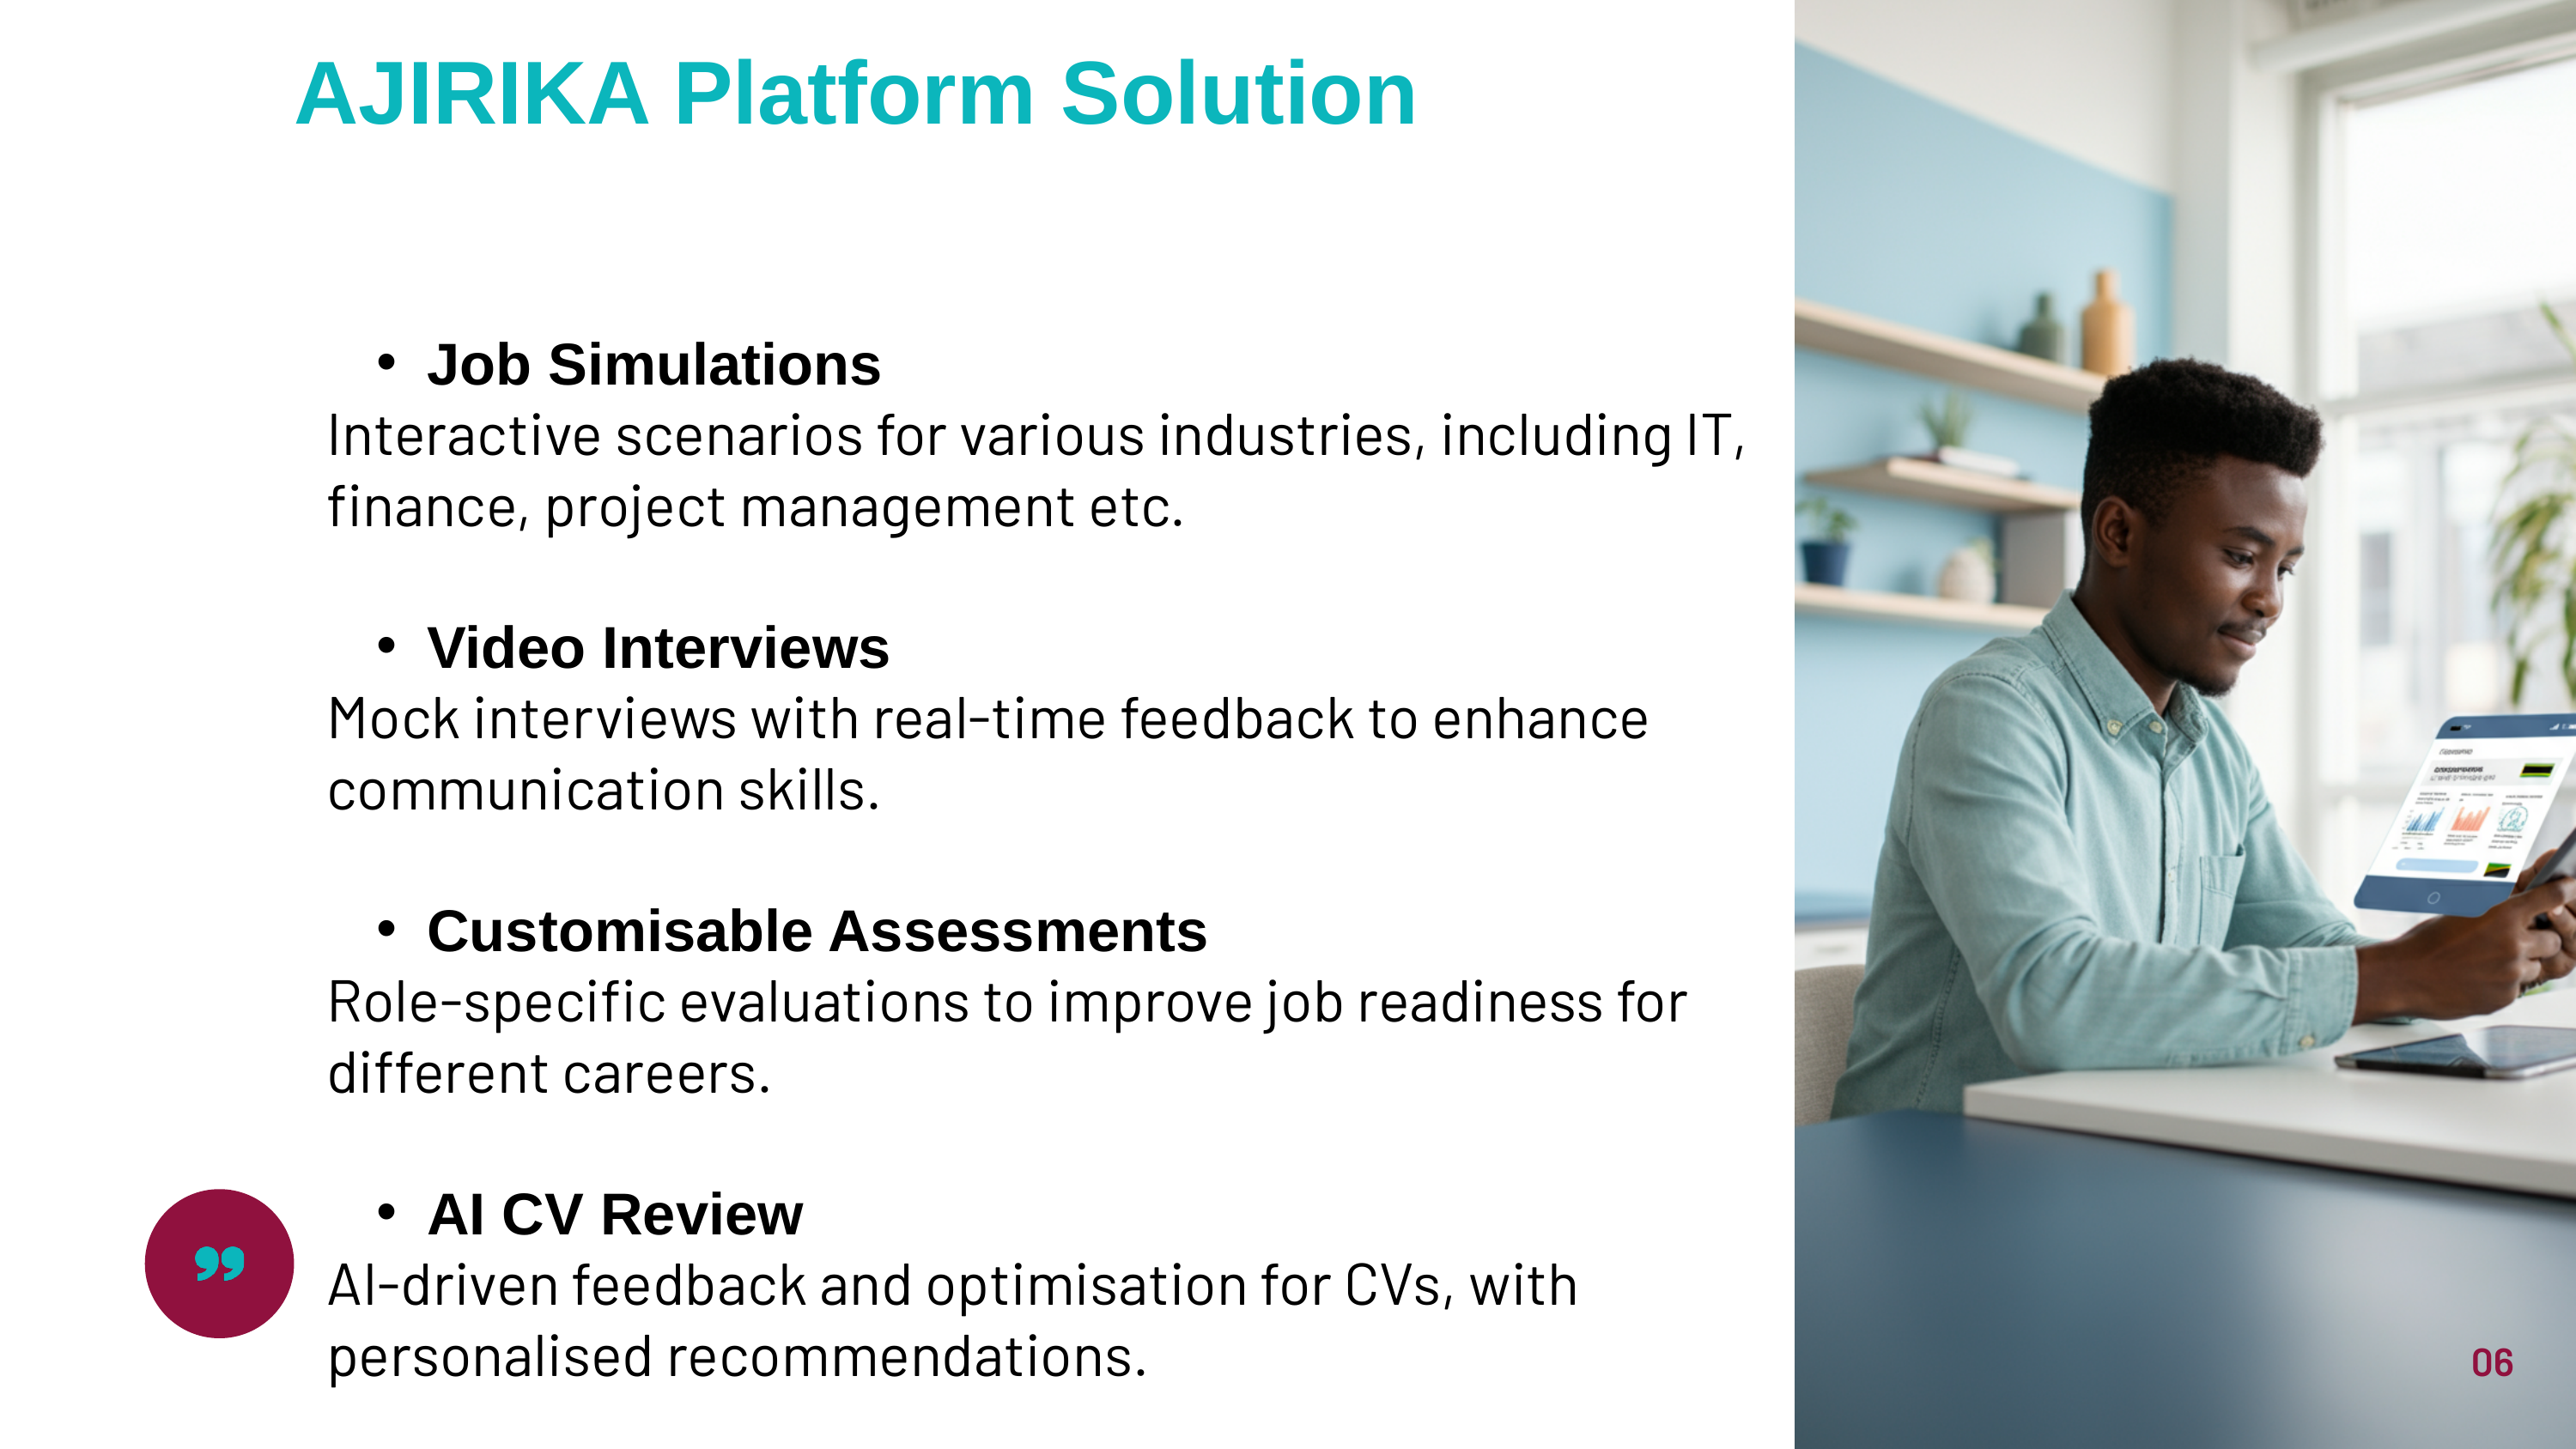

AJIRIKA Platform Solution
Job Simulations
Interactive scenarios for various industries, including IT, finance, project management etc.

Video Interviews
Mock interviews with real-time feedback to enhance communication skills.

Customisable Assessments
Role-specific evaluations to improve job readiness for different careers.

AI CV Review
AI-driven feedback and optimisation for CVs, with personalised recommendations.

06